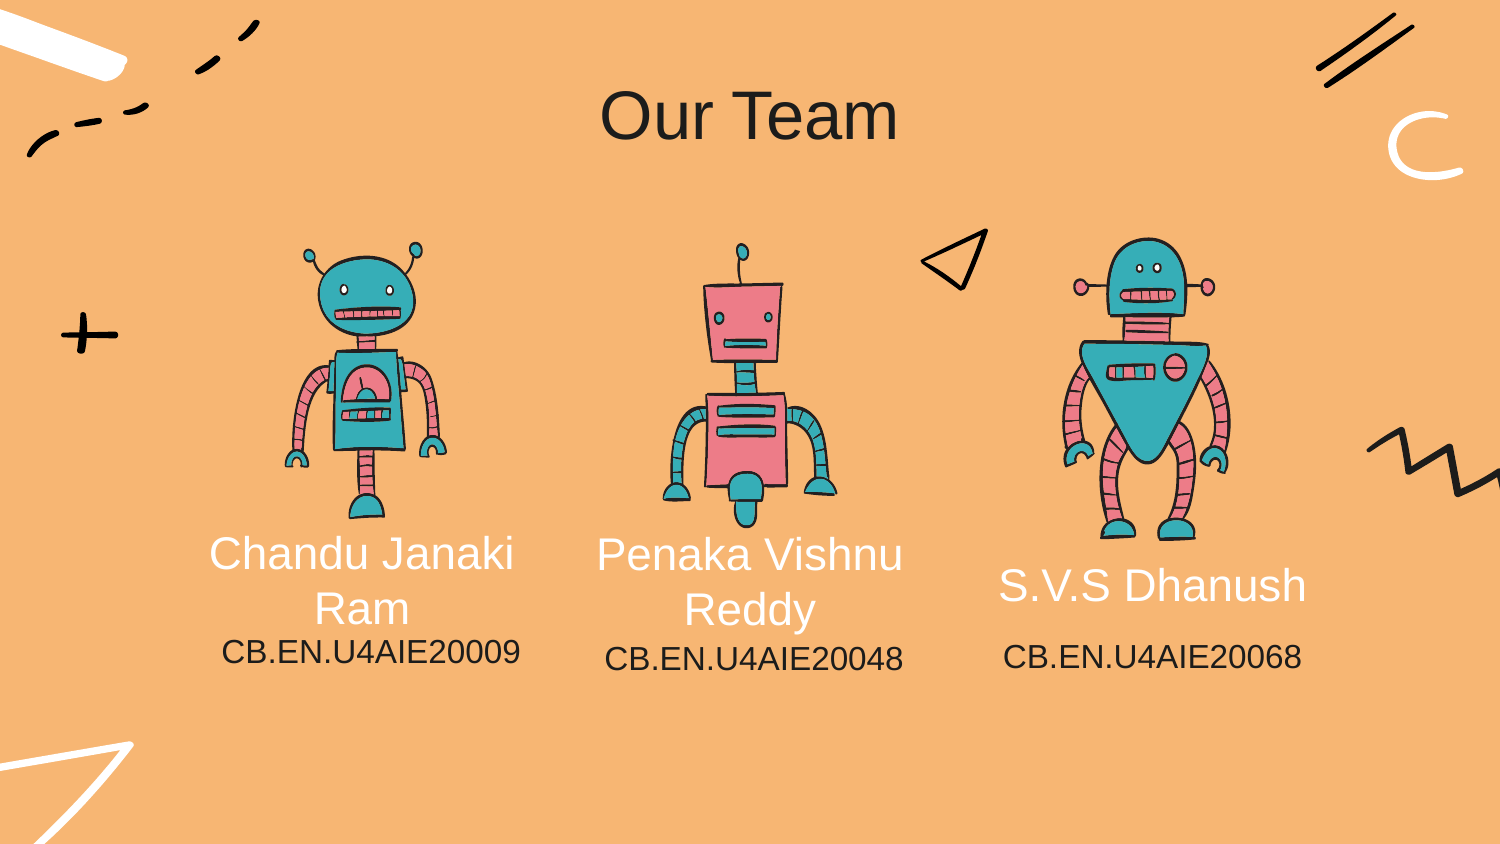

Our Team

Chandu Janaki Ram
Penaka Vishnu Reddy
# S.V.S Dhanush
CB.EN.U4AIE20009
CB.EN.U4AIE20068
CB.EN.U4AIE20048